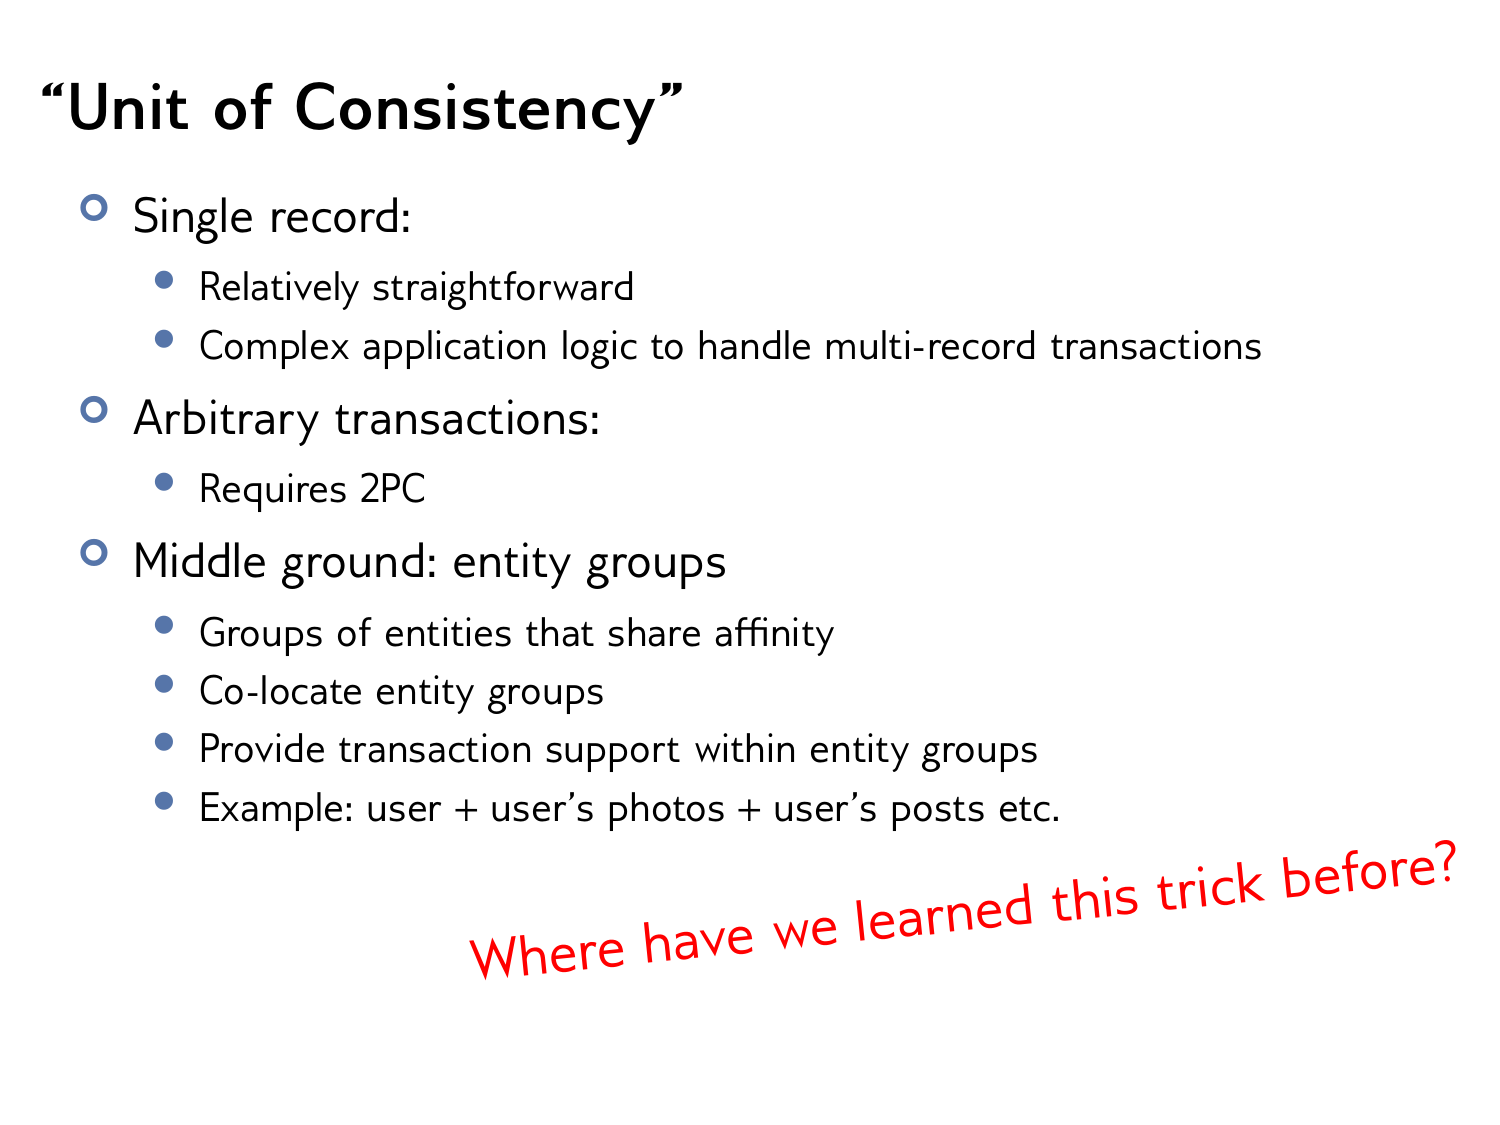

# “Unit of Consistency”
Single record:
Relatively straightforward
Complex application logic to handle multi-record transactions
Arbitrary transactions:
Requires 2PC
Middle ground: entity groups
Groups of entities that share affinity
Co-locate entity groups
Provide transaction support within entity groups
Example: user + user’s photos + user’s posts etc.
Where have we learned this trick before?